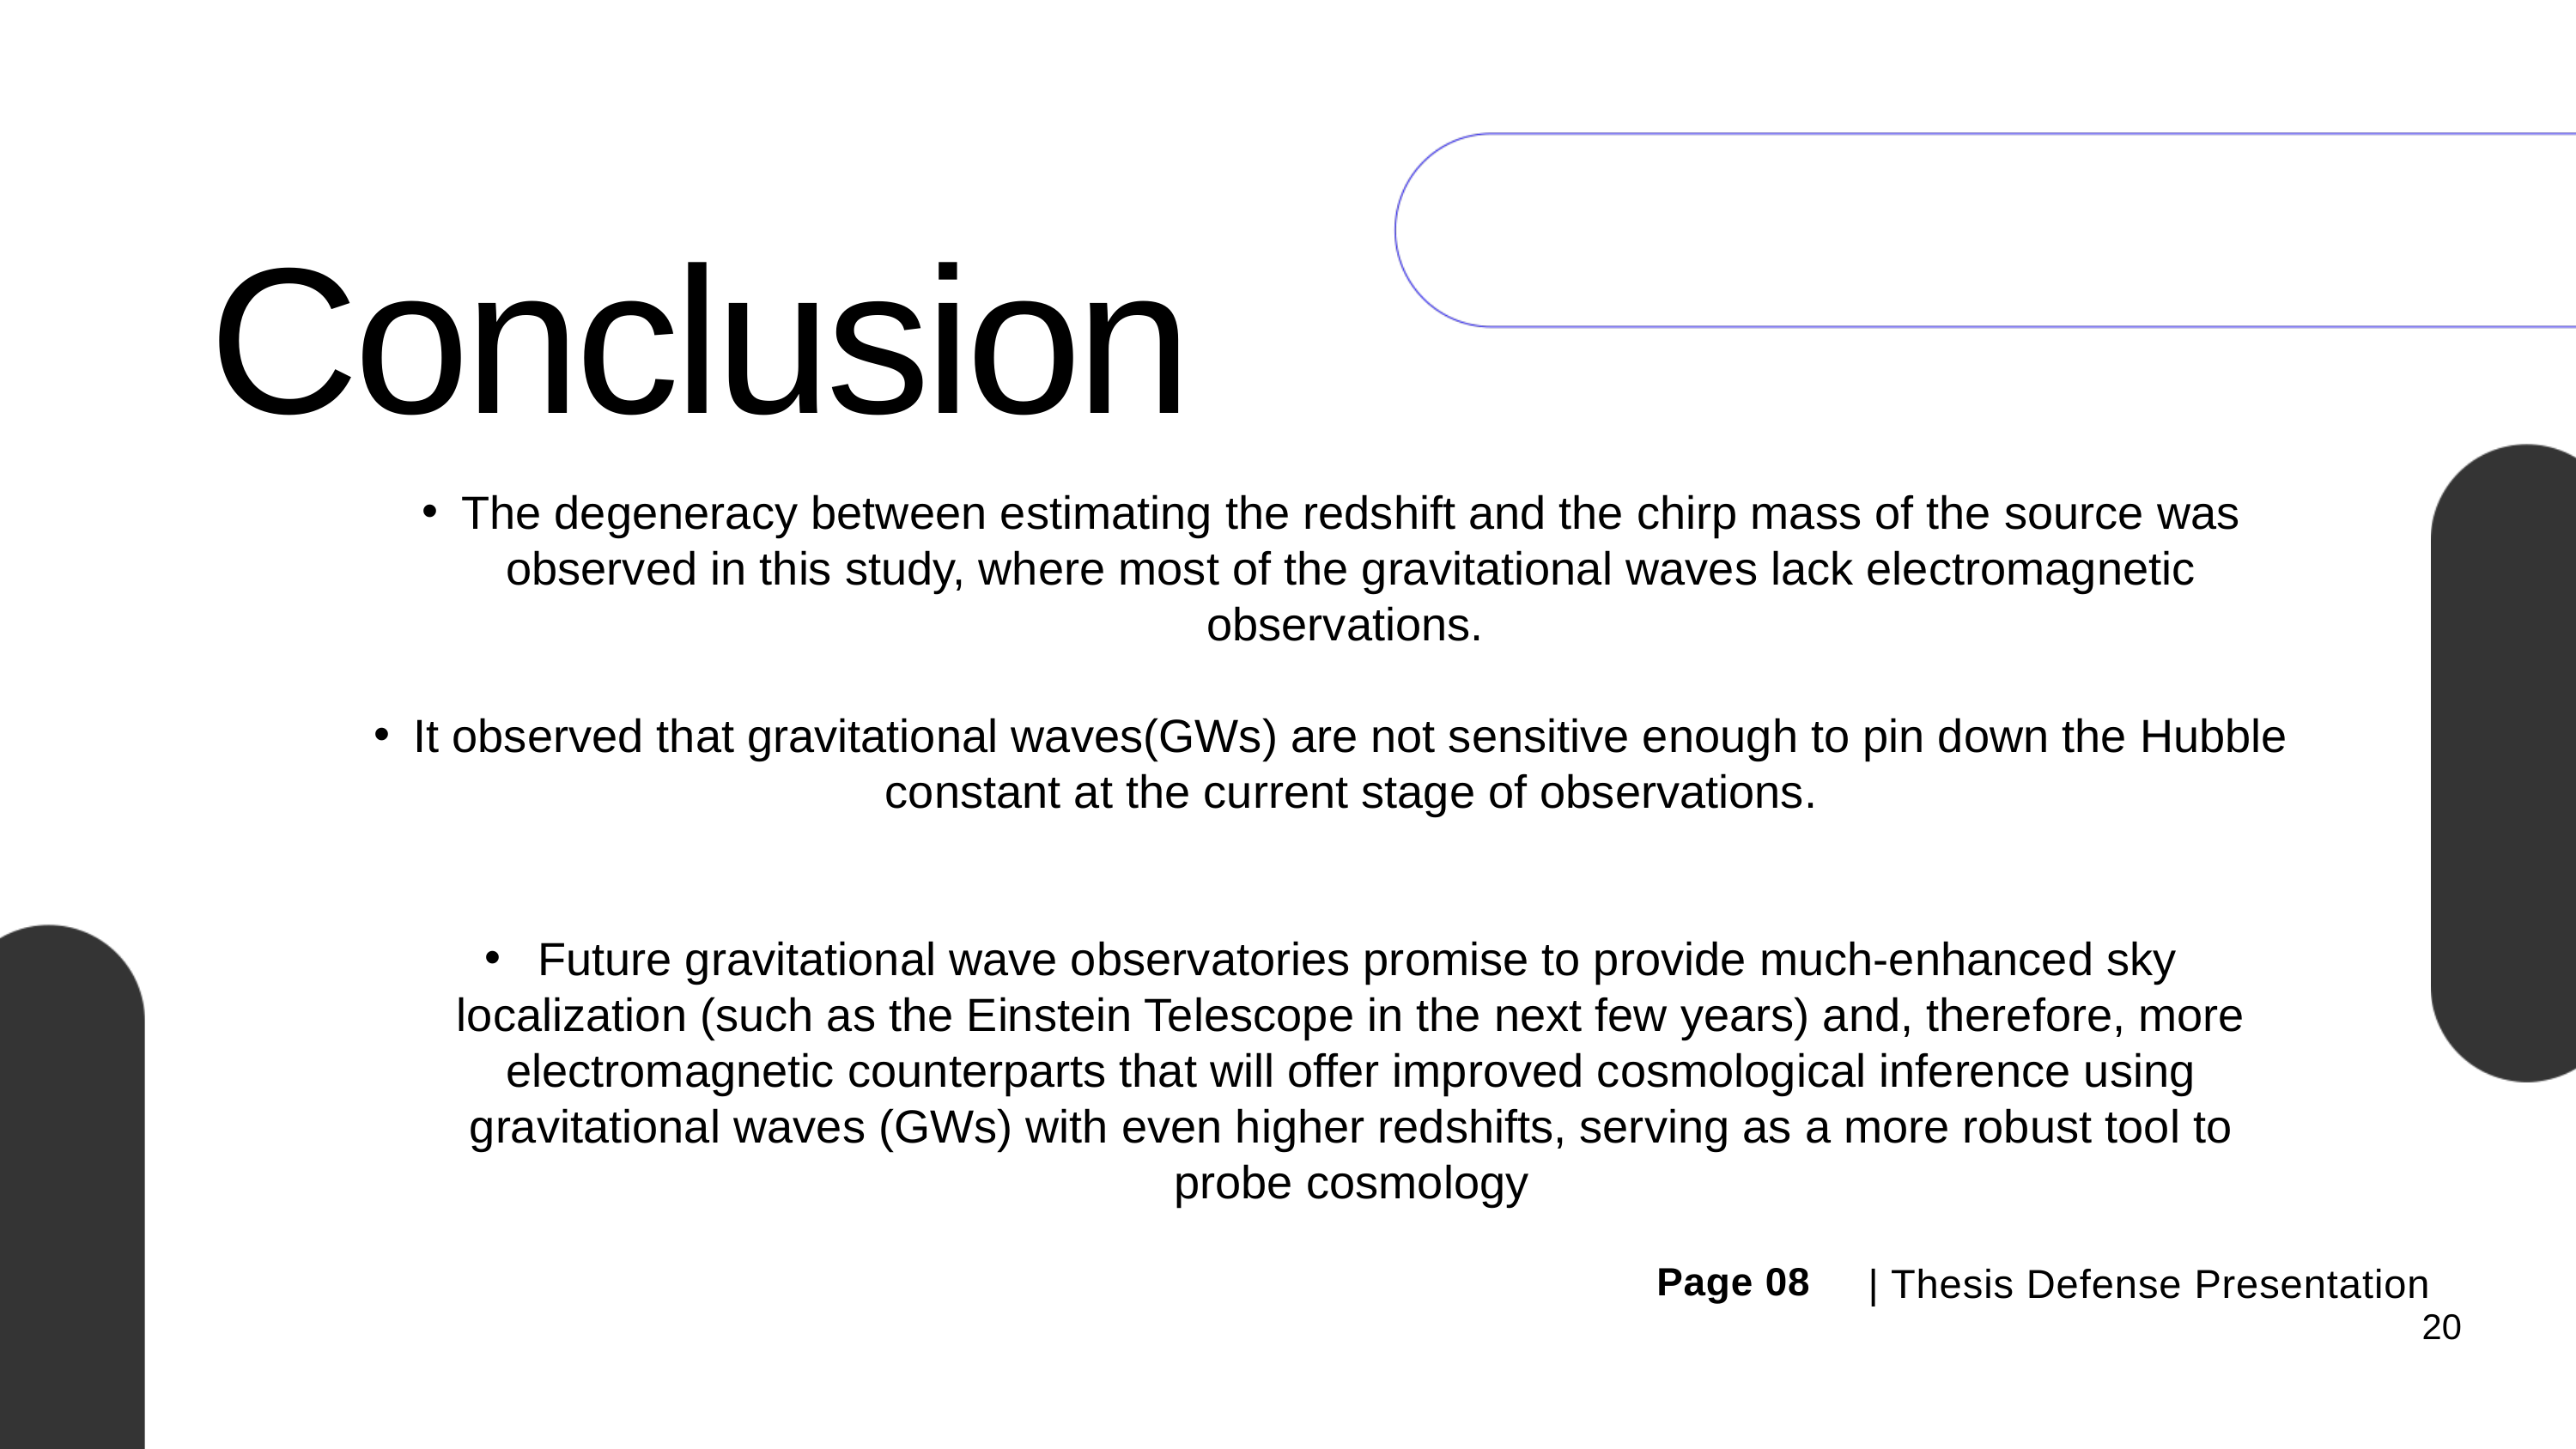

Thynk Unlimited
Conclusion

The degeneracy between estimating the redshift and the chirp mass of the source was observed in this study, where most of the gravitational waves lack electromagnetic observations.

It observed that gravitational waves(GWs) are not sensitive enough to pin down the Hubble constant at the current stage of observations.

 Future gravitational wave observatories promise to provide much-enhanced sky localization (such as the Einstein Telescope in the next few years) and, therefore, more electromagnetic counterparts that will offer improved cosmological inference using gravitational waves (GWs) with even higher redshifts, serving as a more robust tool to probe cosmology

Page 08
 | Thesis Defense Presentation
20